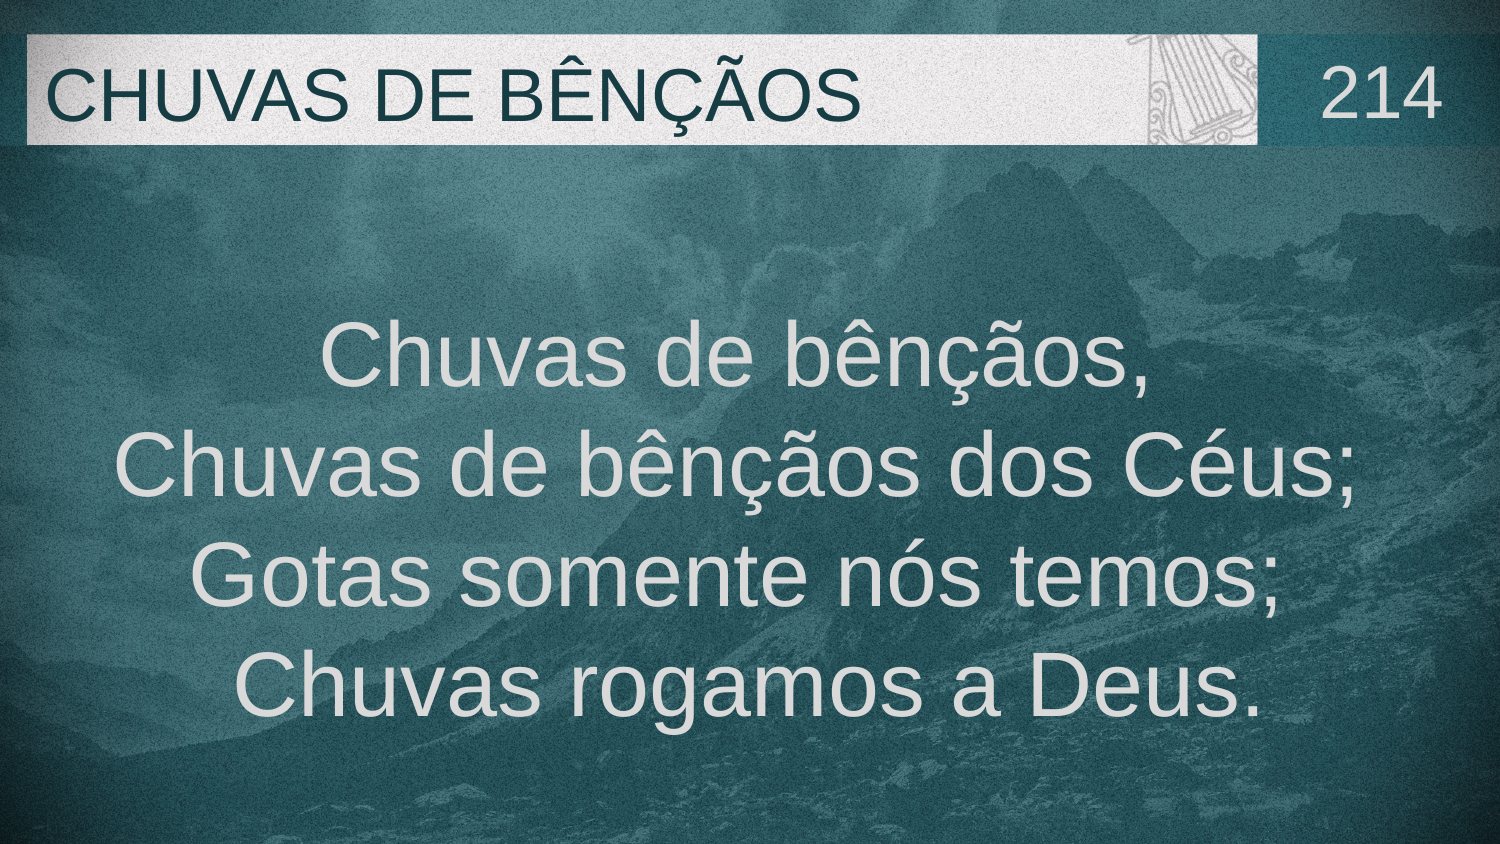

# CHUVAS DE BÊNÇÃOS
214
Chuvas de bênçãos,
Chuvas de bênçãos dos Céus;
Gotas somente nós temos;
Chuvas rogamos a Deus.